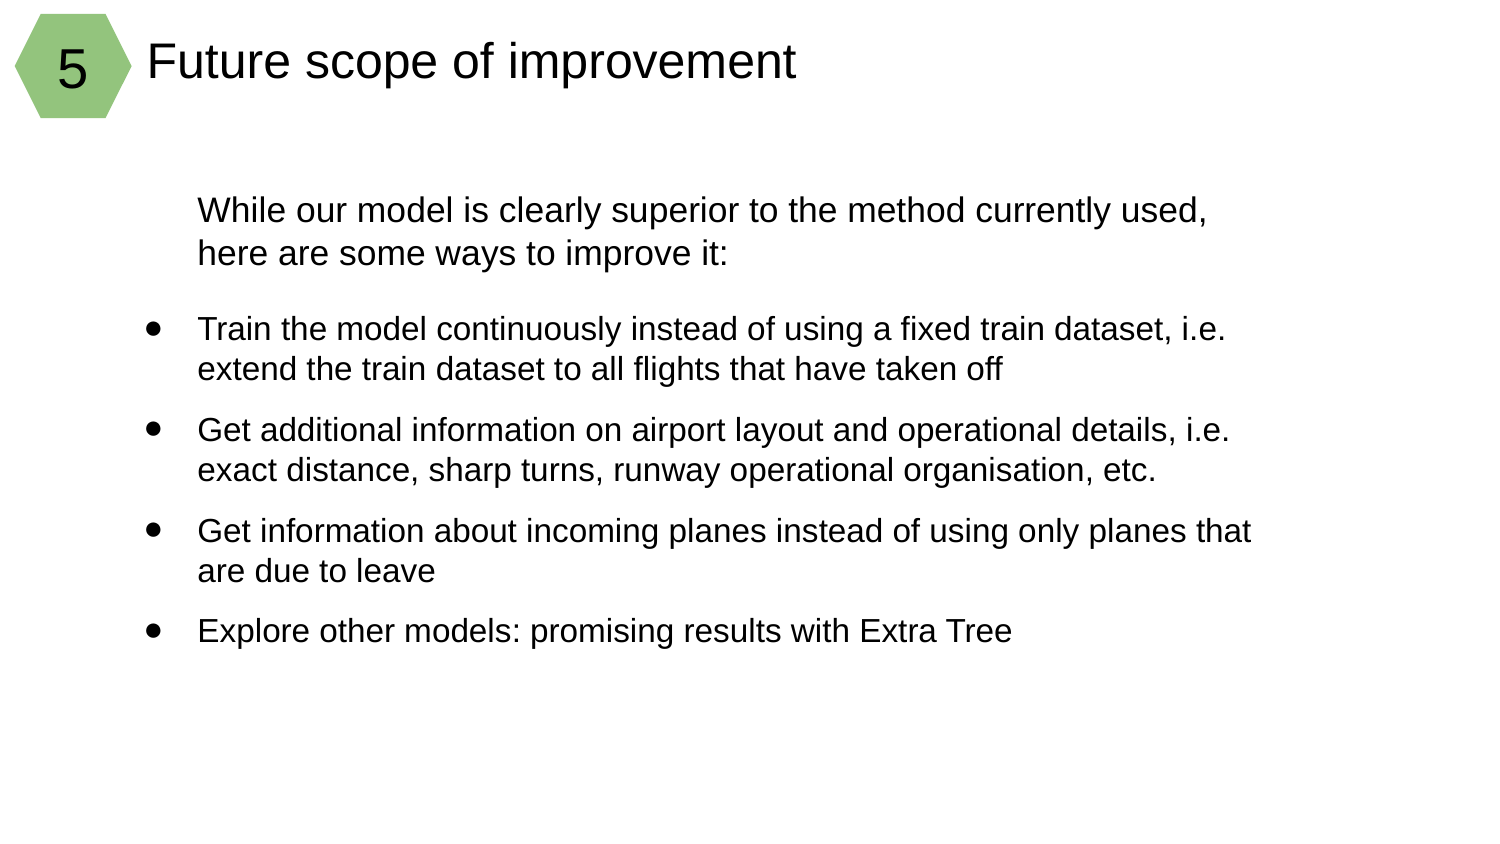

5
Future scope of improvement
While our model is clearly superior to the method currently used, here are some ways to improve it:

Train the model continuously instead of using a fixed train dataset, i.e. extend the train dataset to all flights that have taken off
Get additional information on airport layout and operational details, i.e. exact distance, sharp turns, runway operational organisation, etc.
Get information about incoming planes instead of using only planes that are due to leave
Explore other models: promising results with Extra Tree